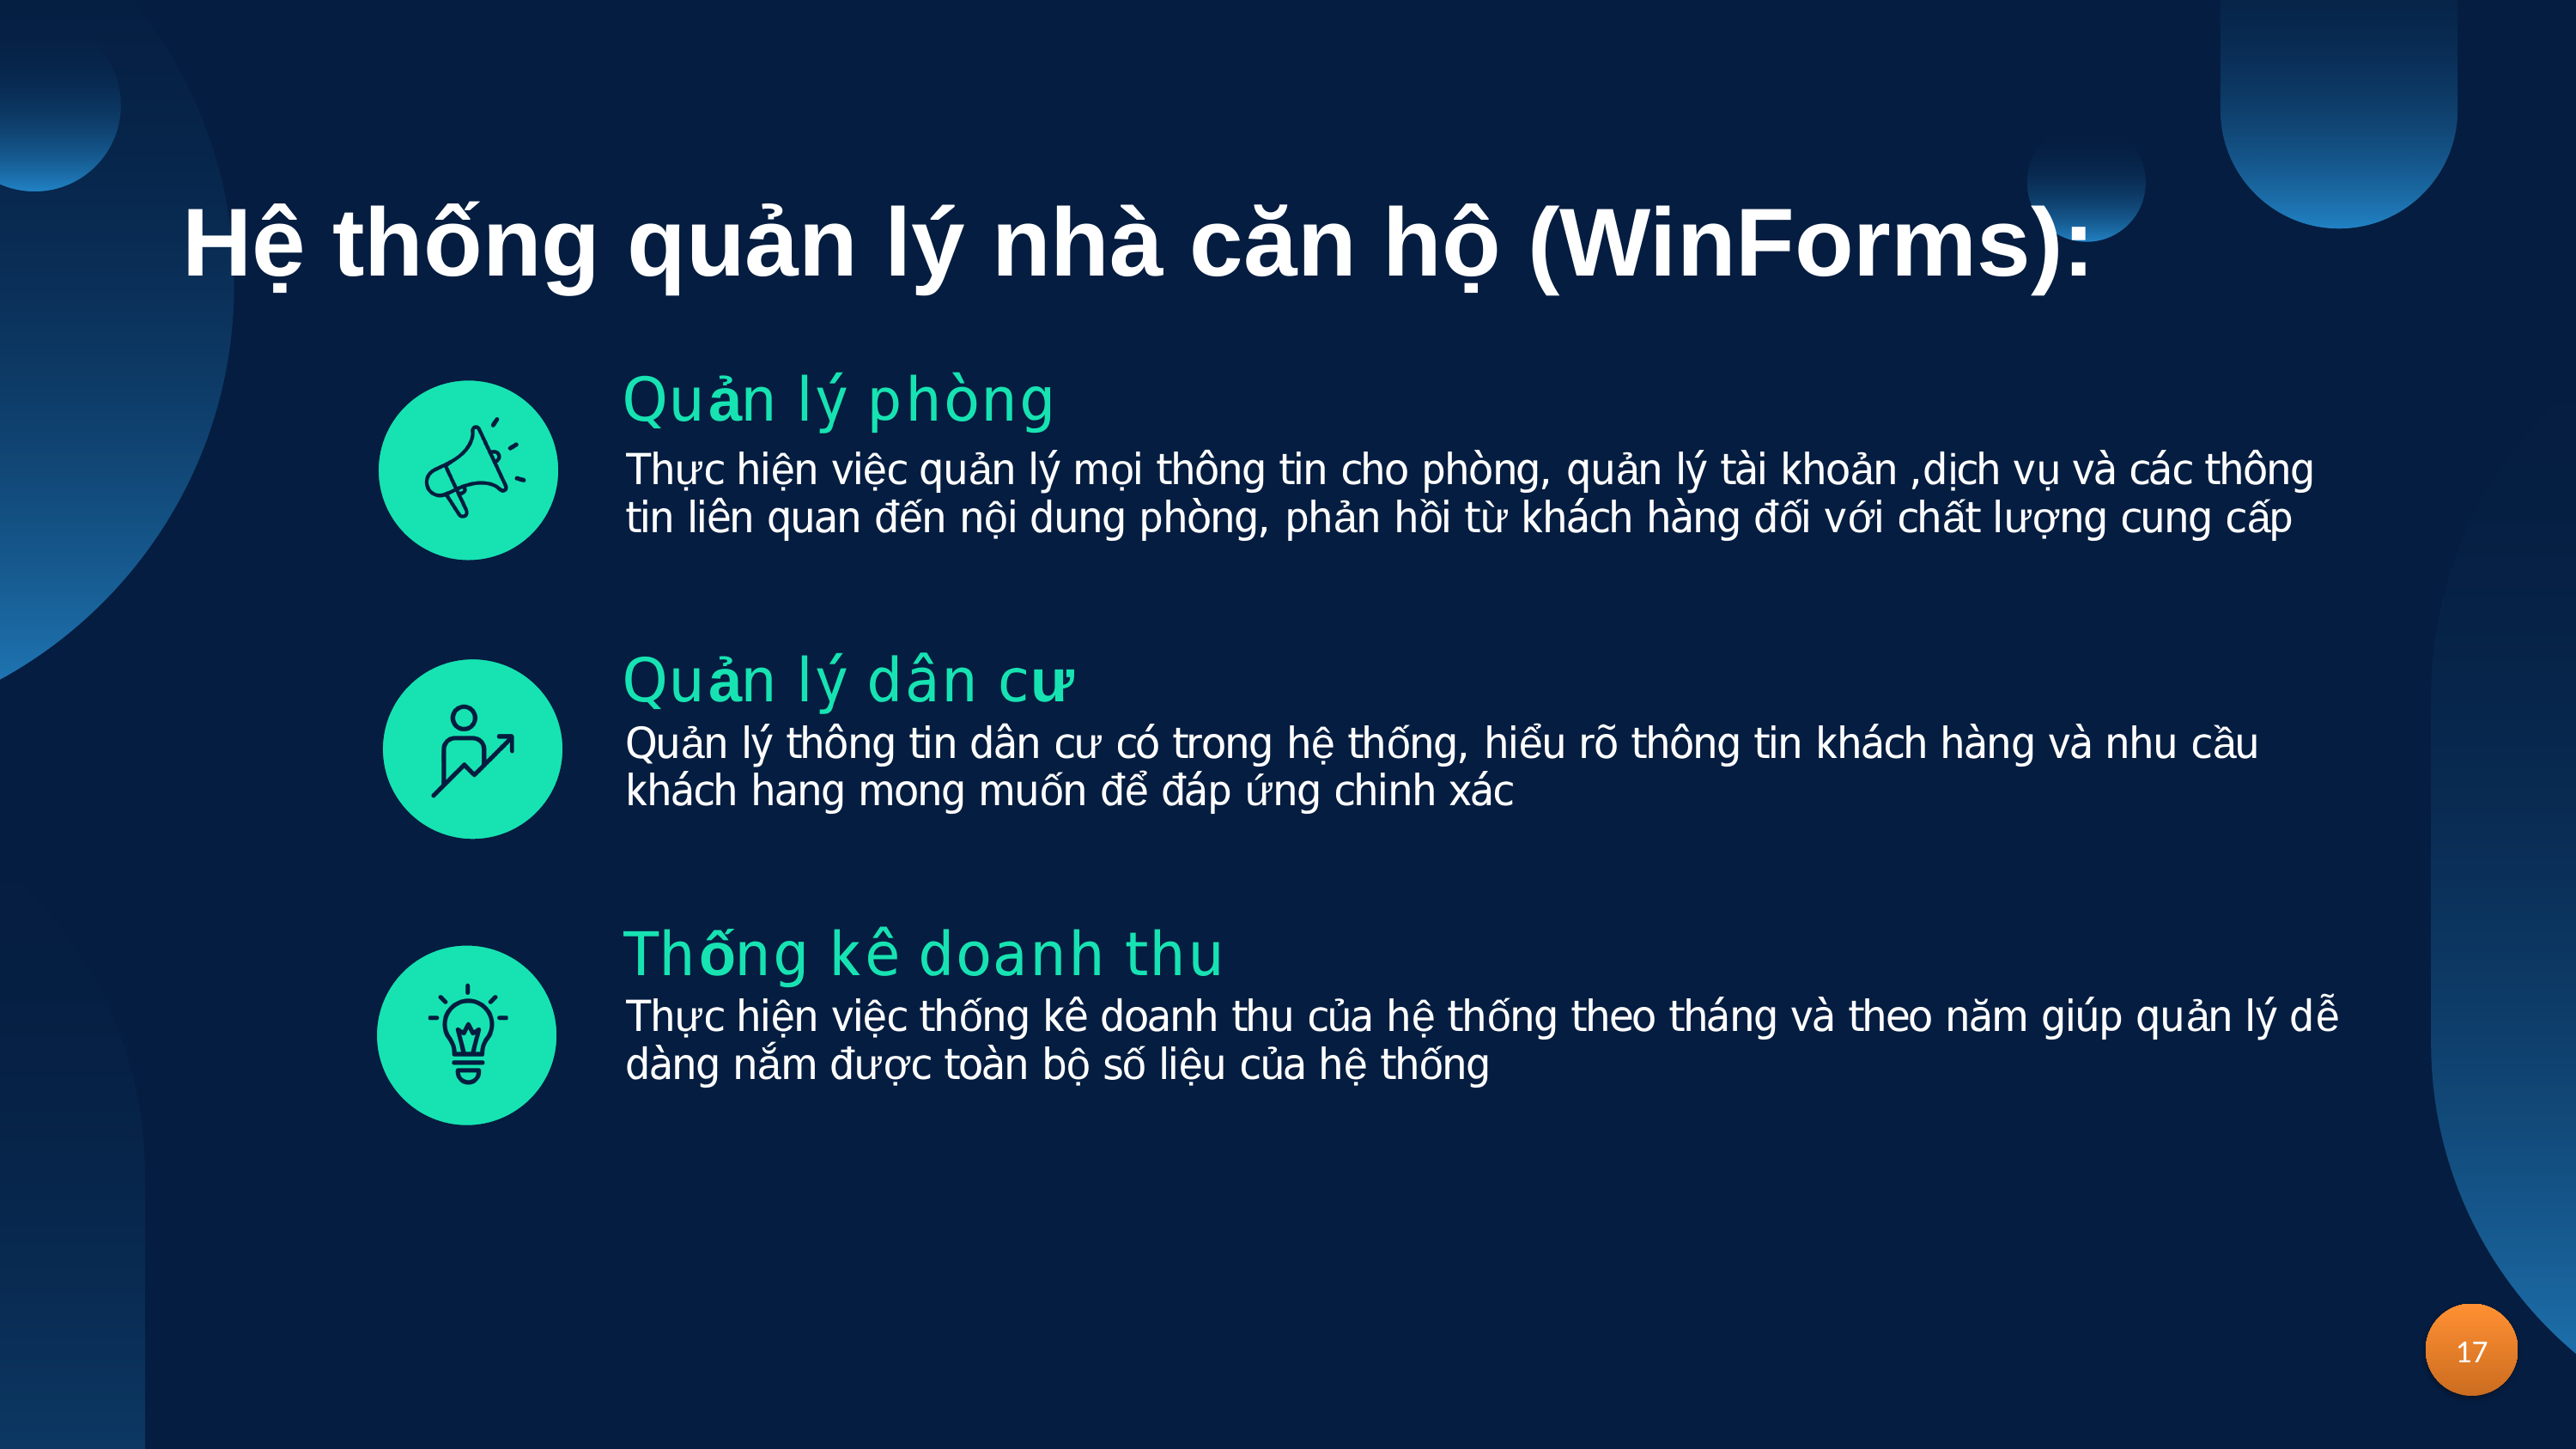

04
PROJECT
CONCEPT

Hệ thống quản lý nhà căn hộ (WinForms):

Quản lý phòng

Thực hiện việc quản lý mọi thông tin cho phòng, quản lý tài khoản ,dịch vụ và các thông tin liên quan đến nội dung phòng, phản hồi từ khách hàng đối với chất lượng cung cấp
Quản lý dân cư

Quản lý thông tin dân cư có trong hệ thống, hiểu rõ thông tin khách hàng và nhu cầu khách hang mong muốn để đáp ứng chinh xác

Thống kê doanh thu

Thực hiện việc thống kê doanh thu của hệ thống theo tháng và theo năm giúp quản lý dễ dàng nắm được toàn bộ số liệu của hệ thống
17